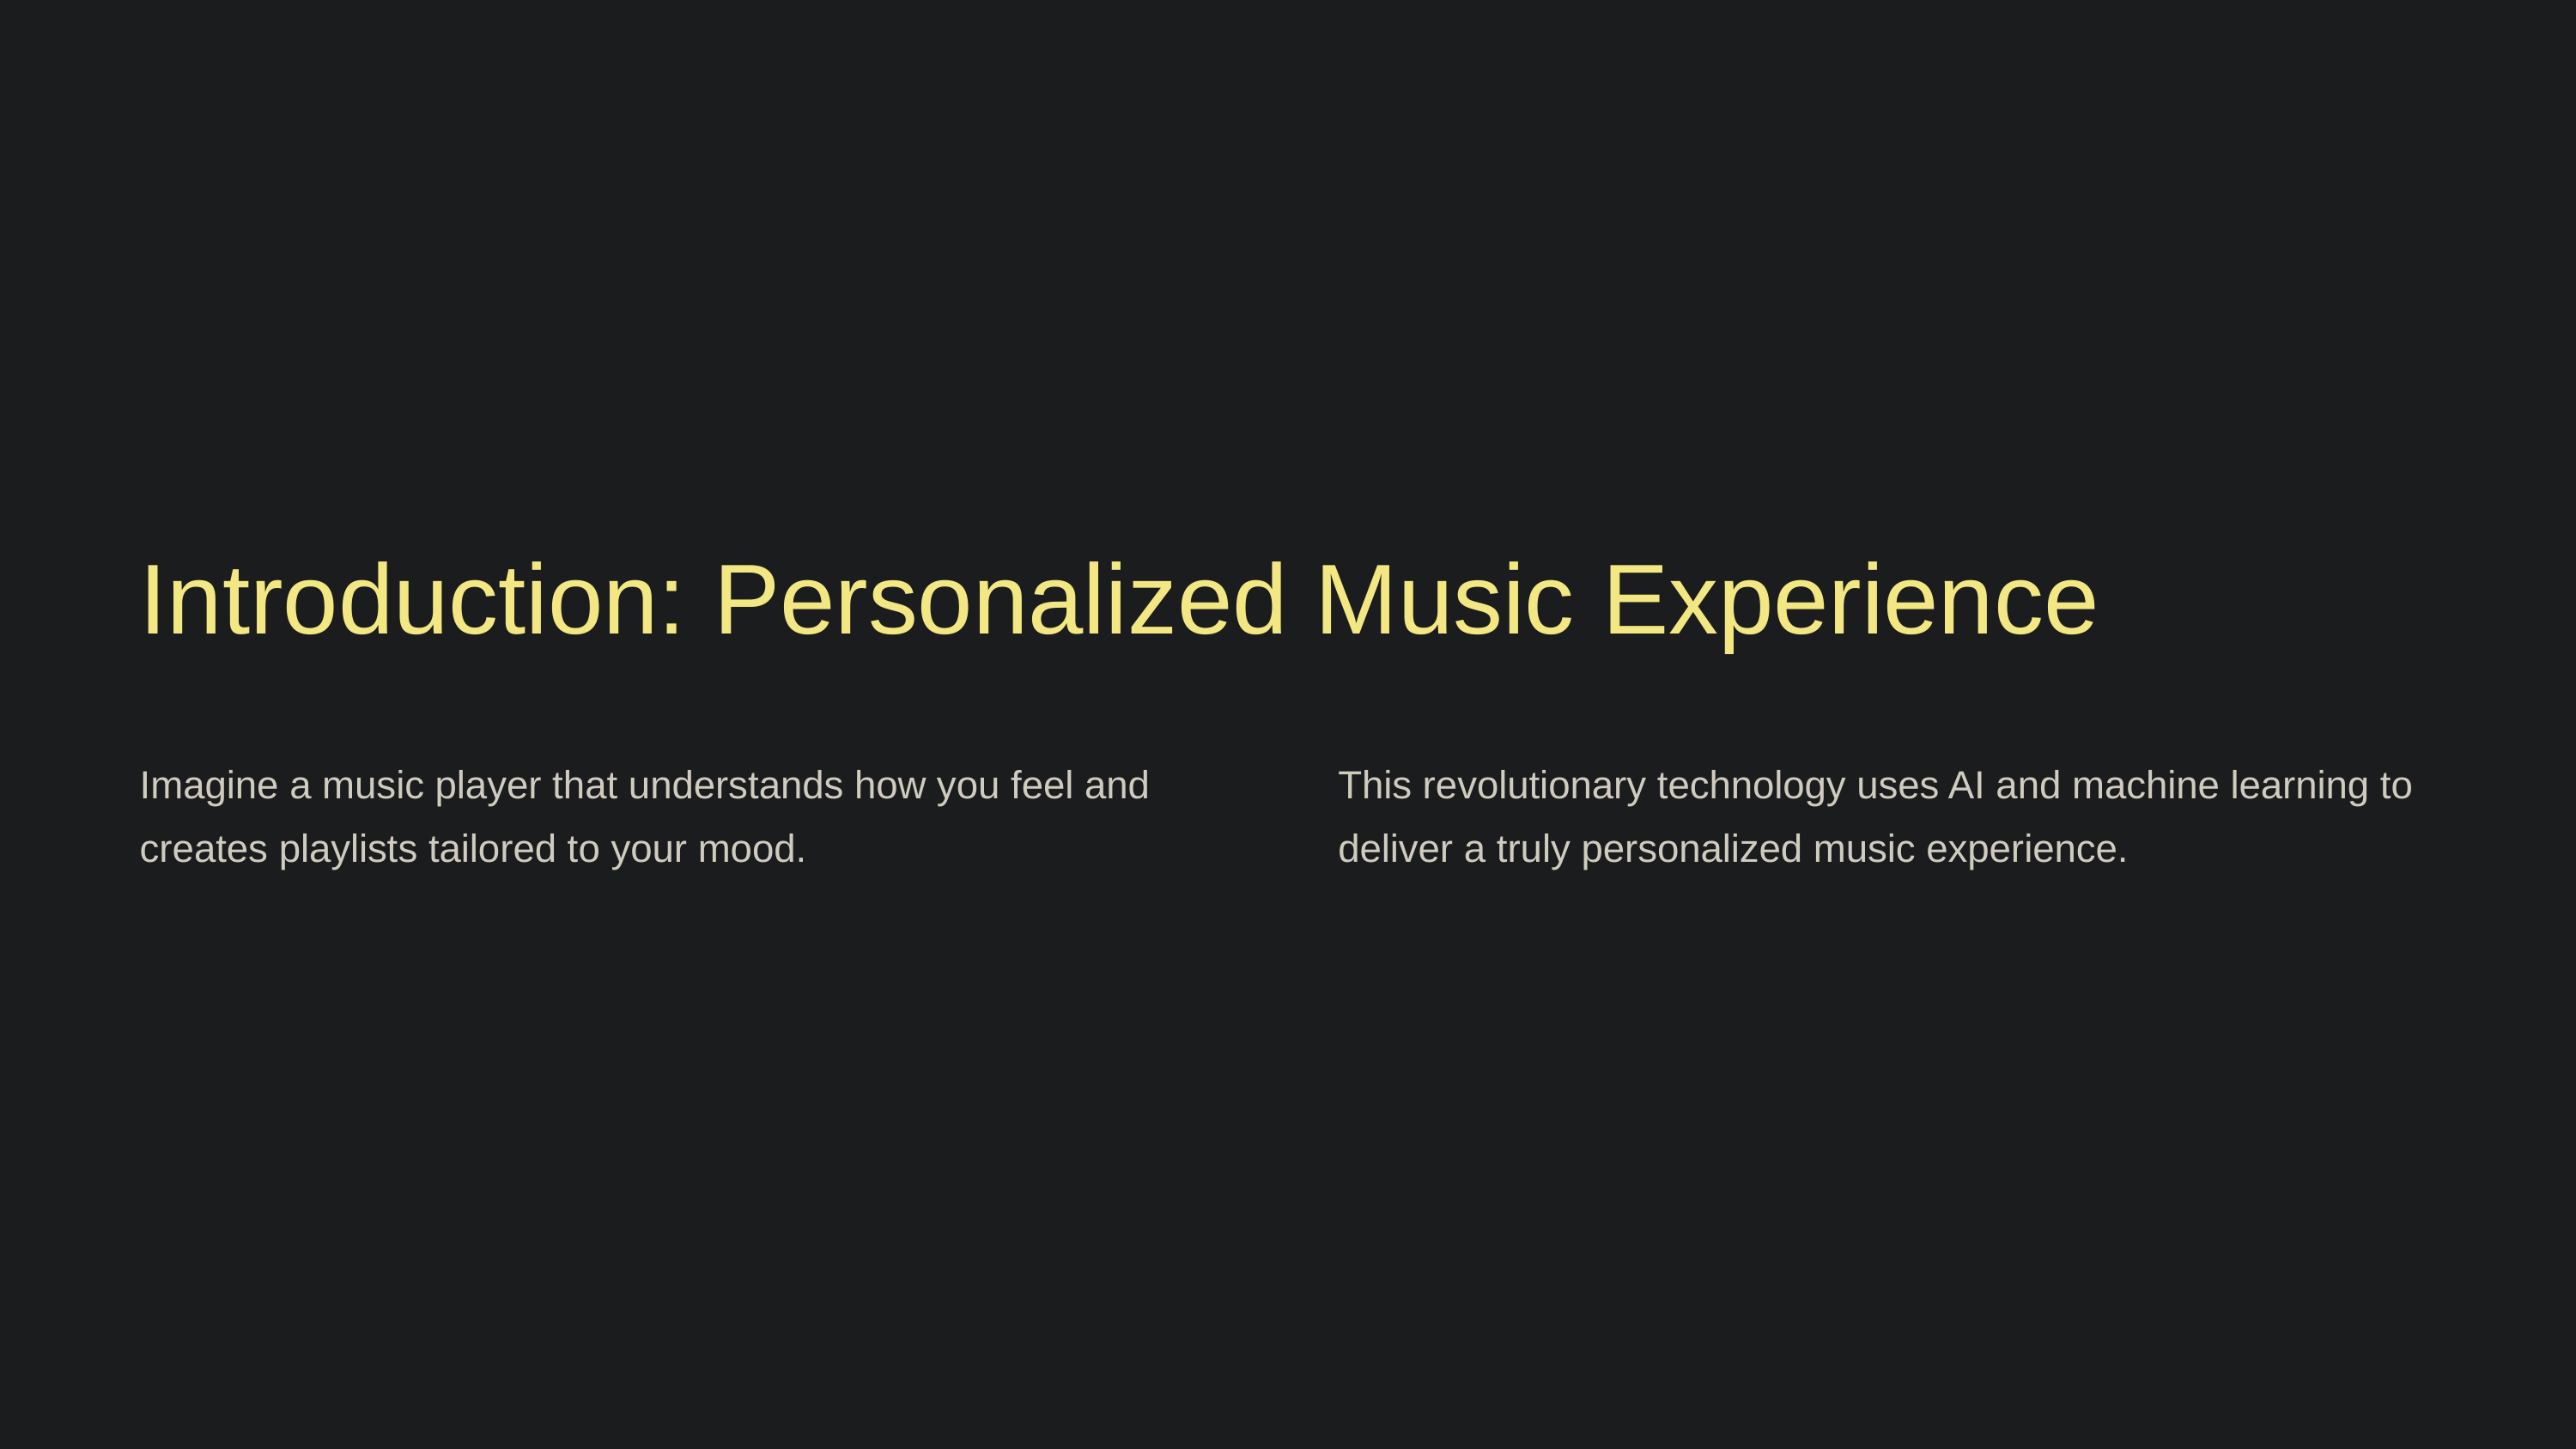

Introduction: Personalized Music Experience

Imagine a music player that understands how you feel and creates playlists tailored to your mood.

This revolutionary technology uses AI and machine learning to deliver a truly personalized music experience.